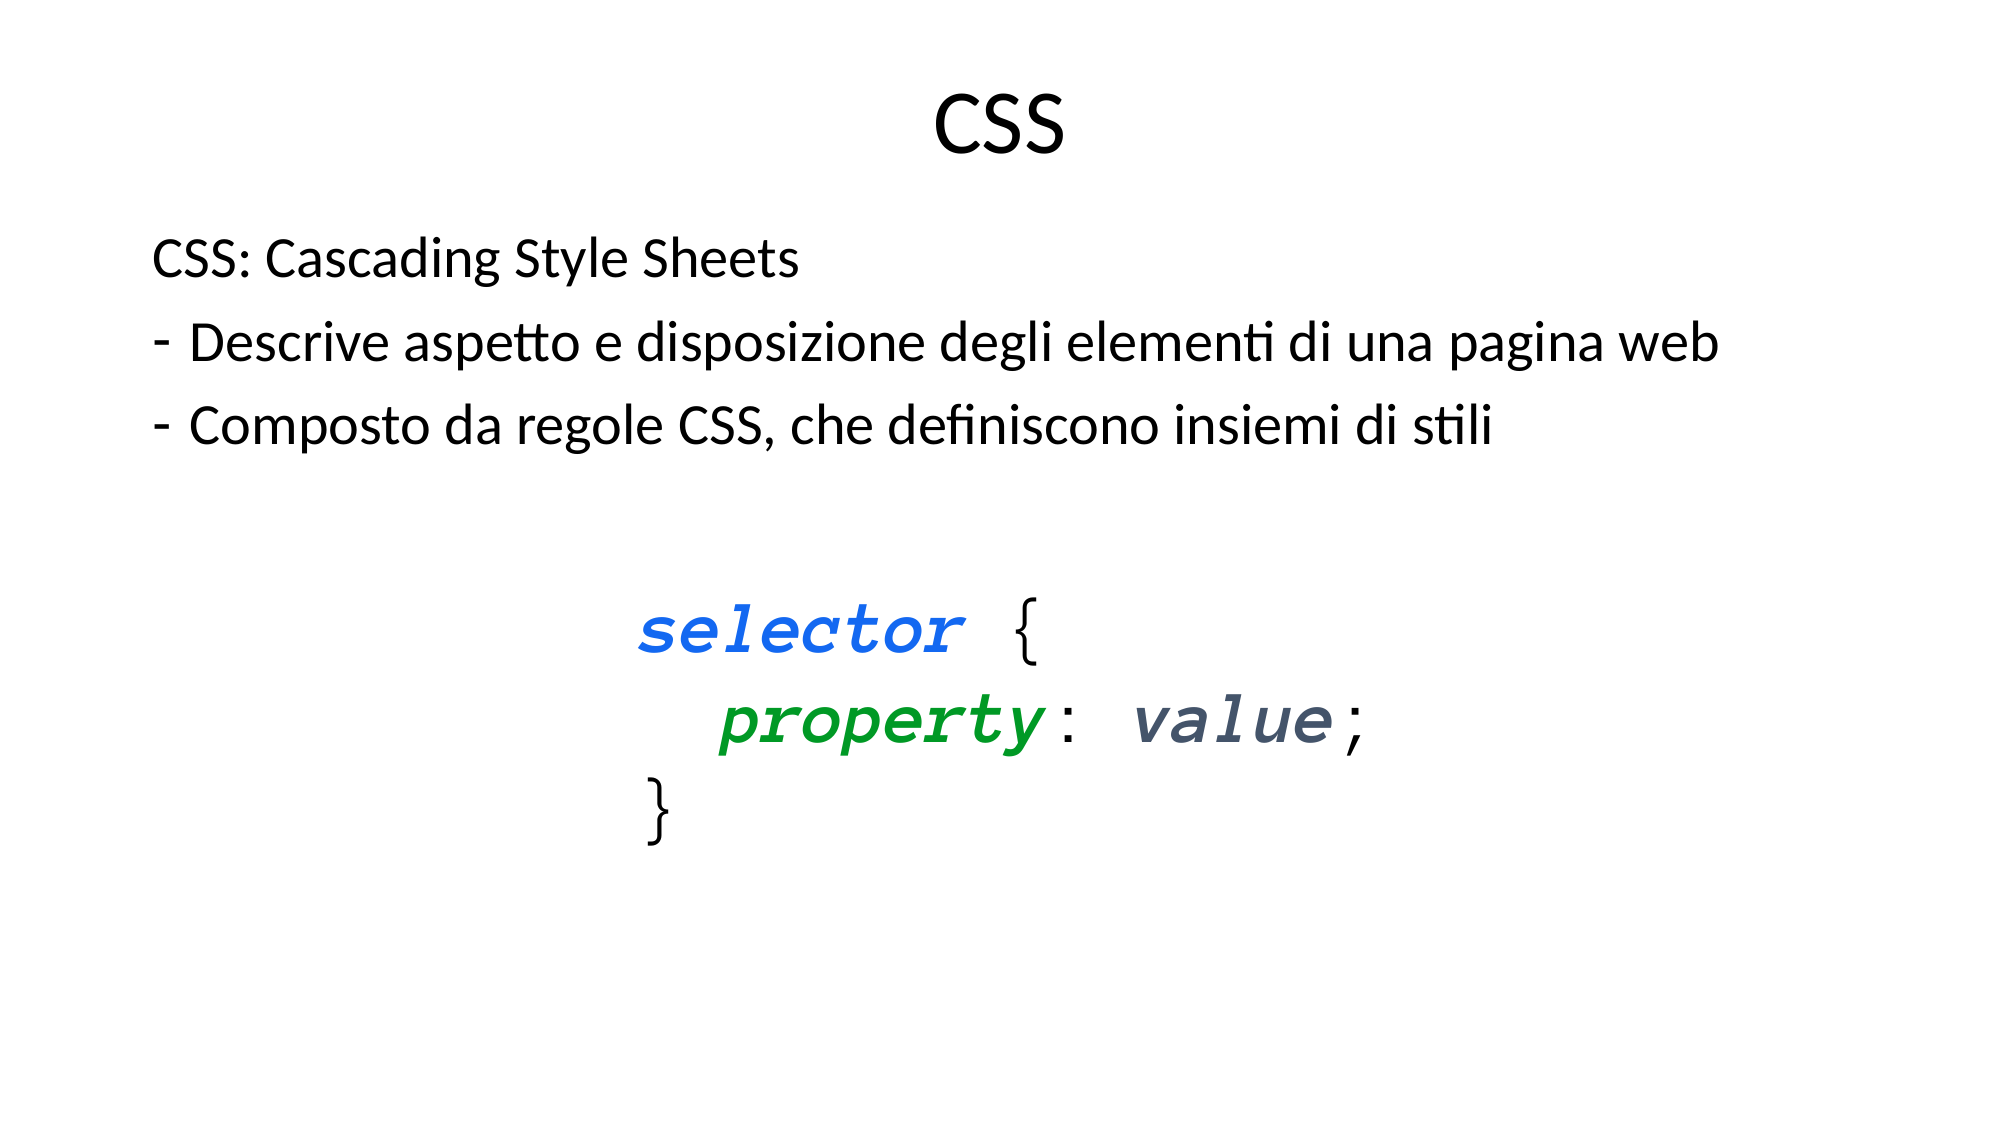

# CSS
CSS: Cascading Style Sheets
Descrive aspetto e disposizione degli elementi di una pagina web
Composto da regole CSS, che definiscono insiemi di stili
selector {
  property: value;
}